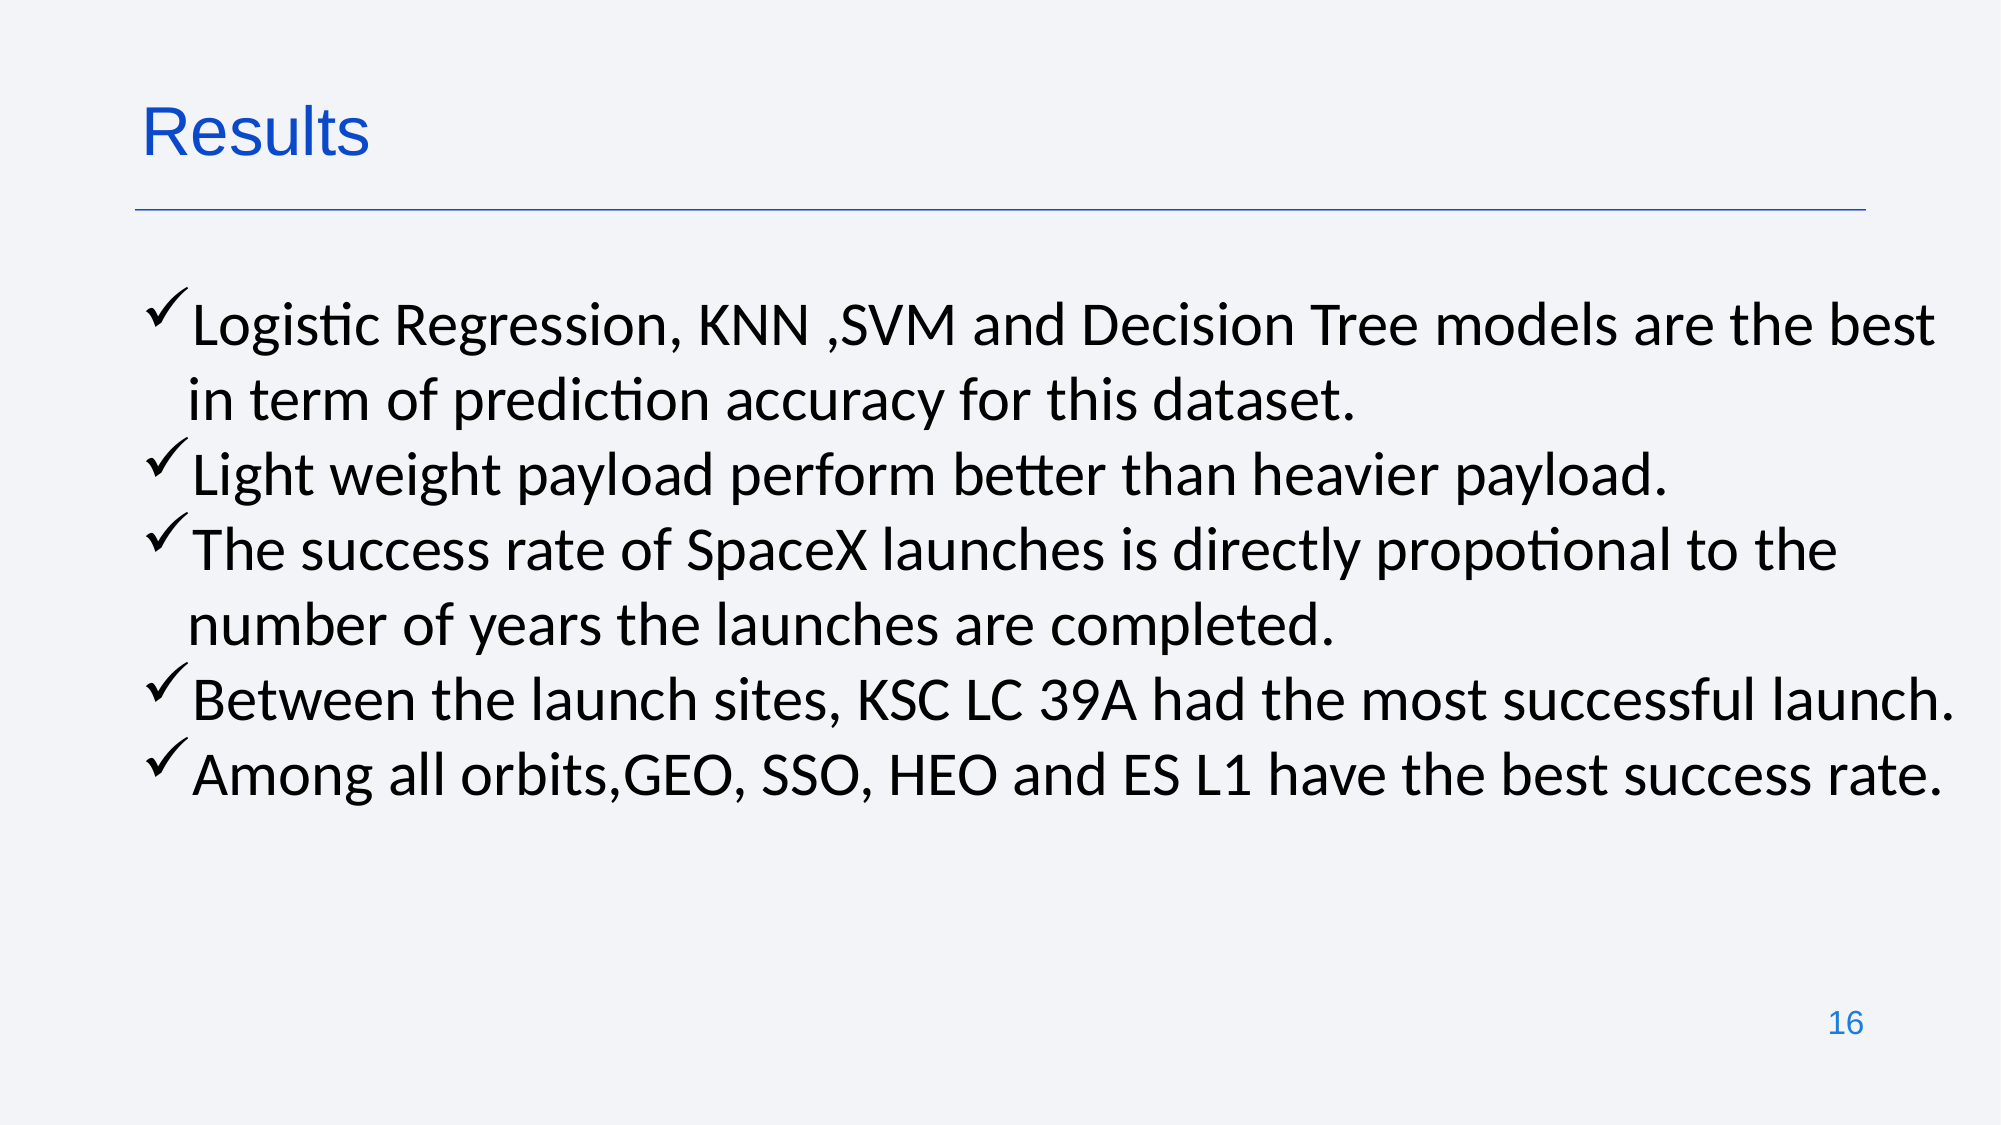

Results
Logistic Regression, KNN ,SVM and Decision Tree models are the best in term of prediction accuracy for this dataset.
Light weight payload perform better than heavier payload.
The success rate of SpaceX launches is directly propotional to the number of years the launches are completed.
Between the launch sites, KSC LC 39A had the most successful launch.
Among all orbits,GEO, SSO, HEO and ES L1 have the best success rate.

16